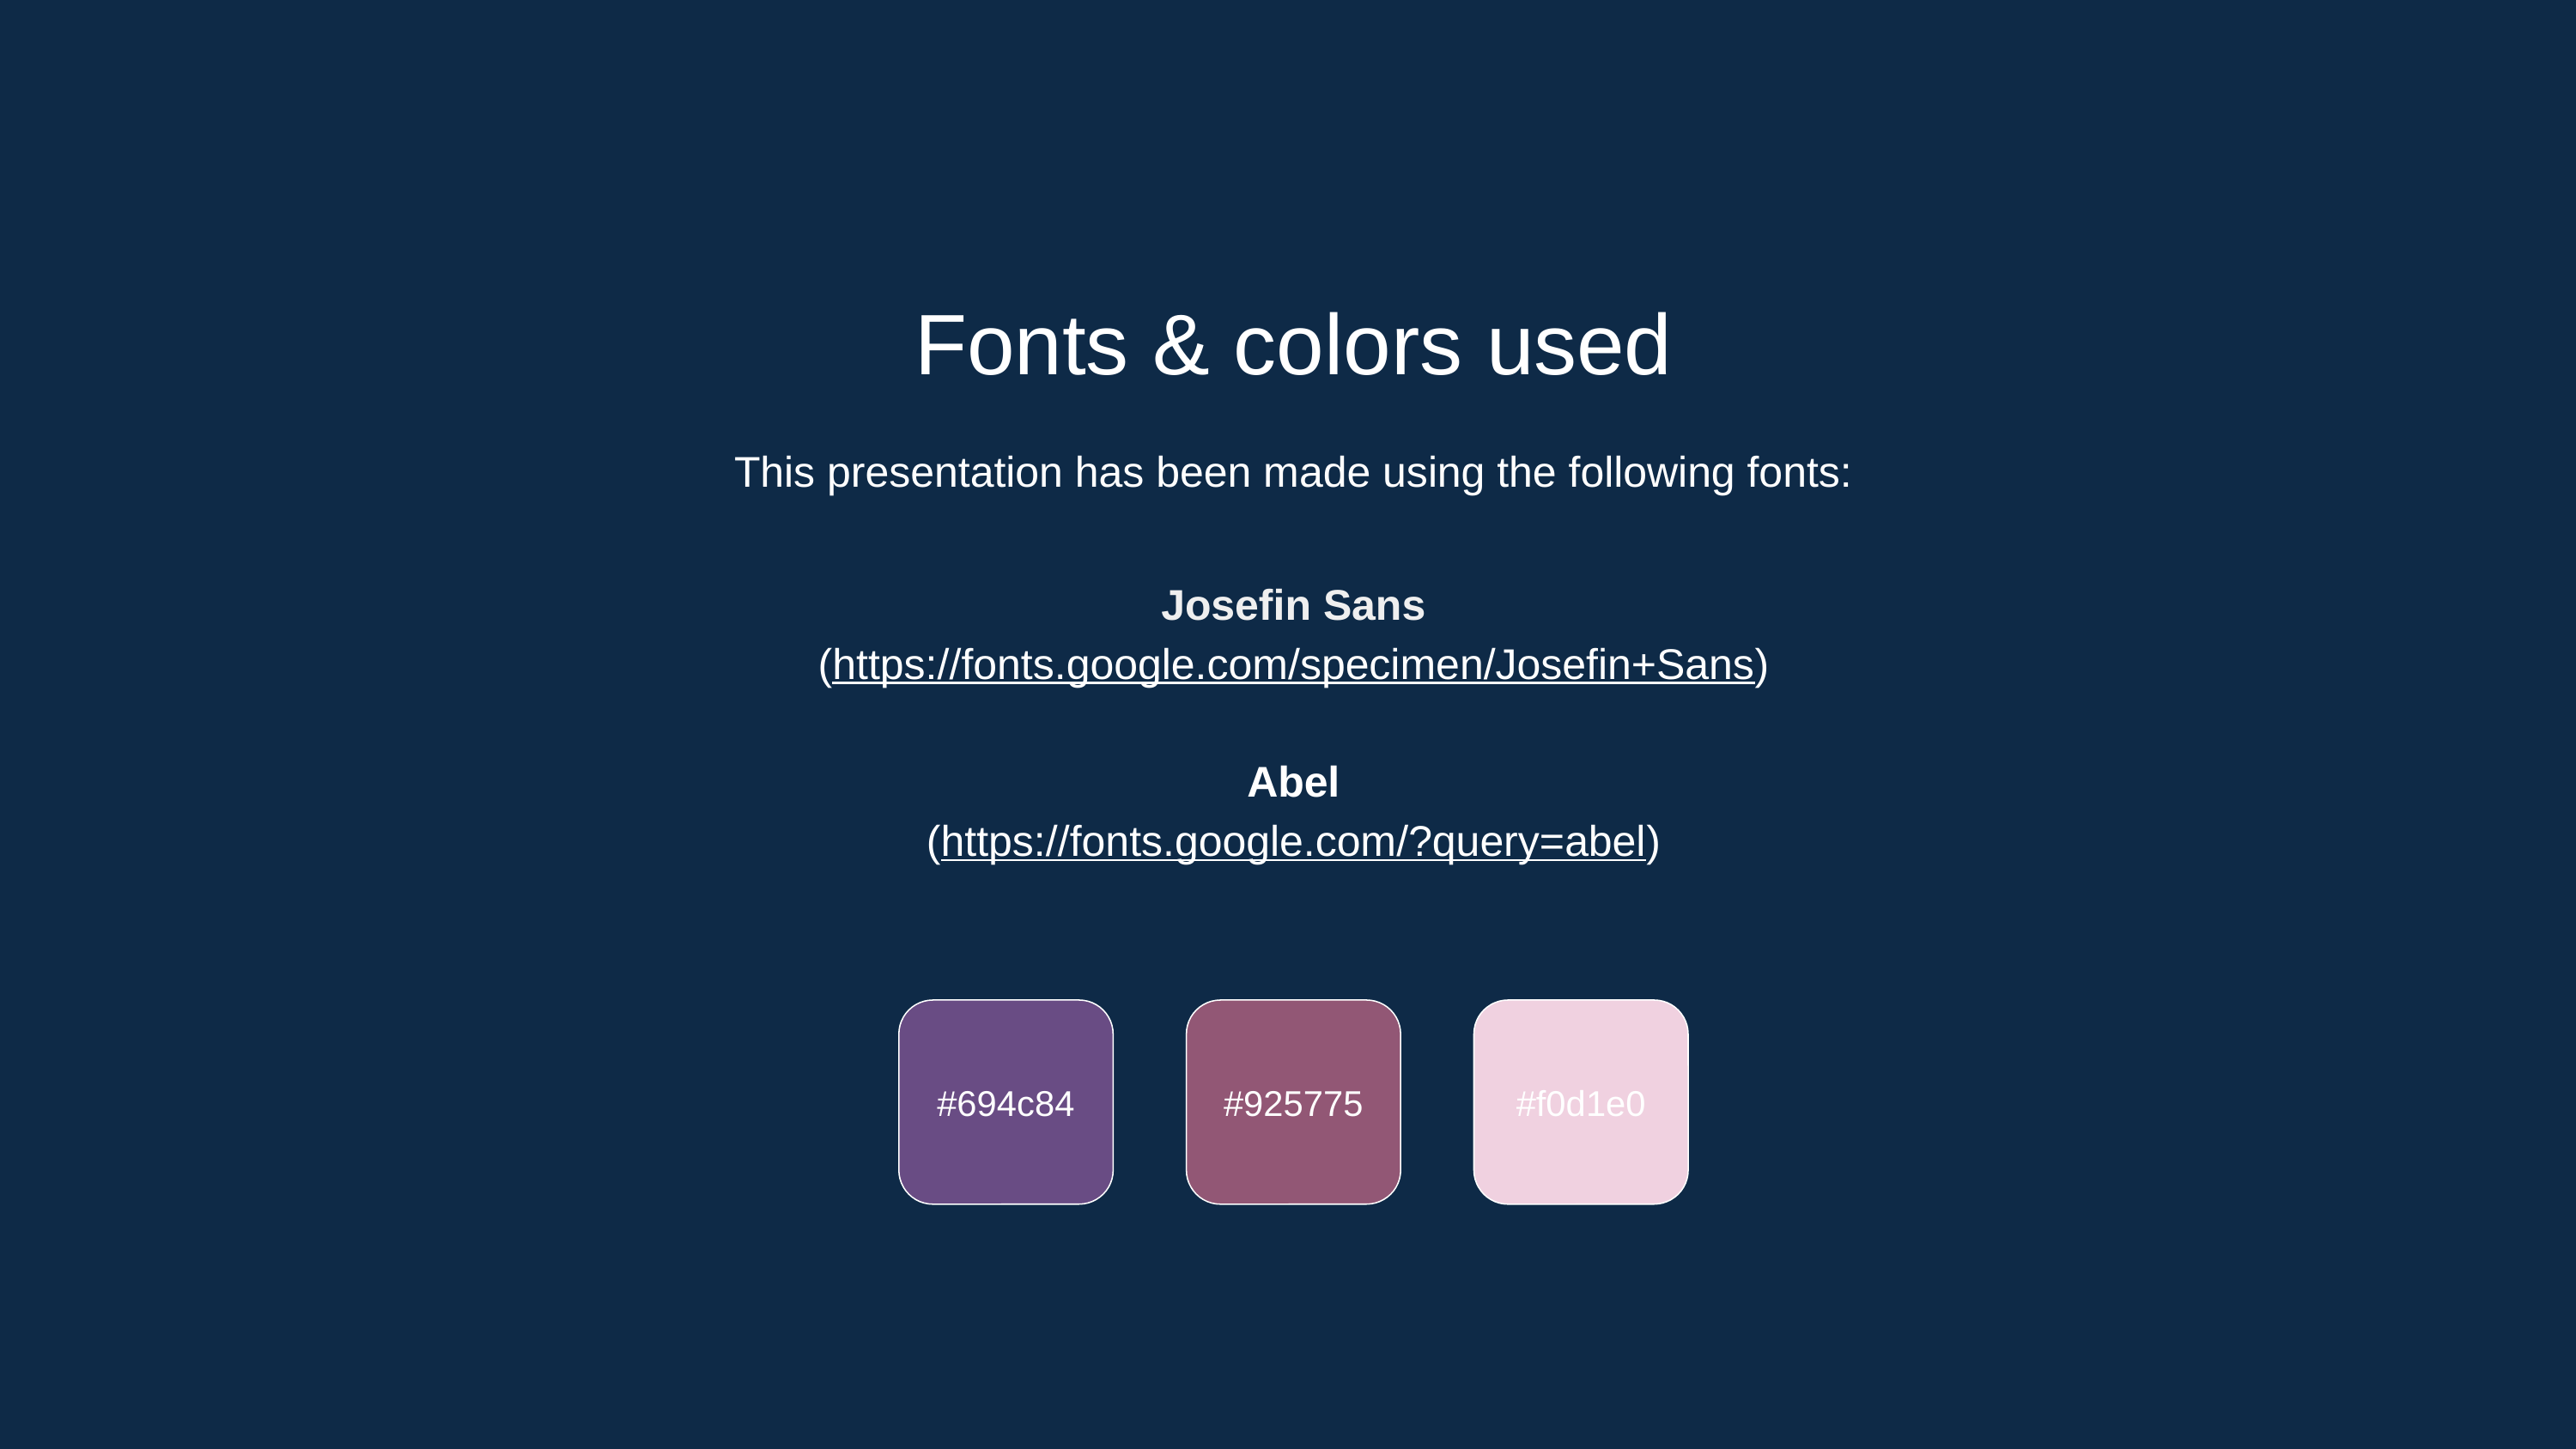

Fonts & colors used
This presentation has been made using the following fonts:

Josefin Sans
(https://fonts.google.com/specimen/Josefin+Sans)

Abel
(https://fonts.google.com/?query=abel)

#694c84

#925775

#f0d1e0